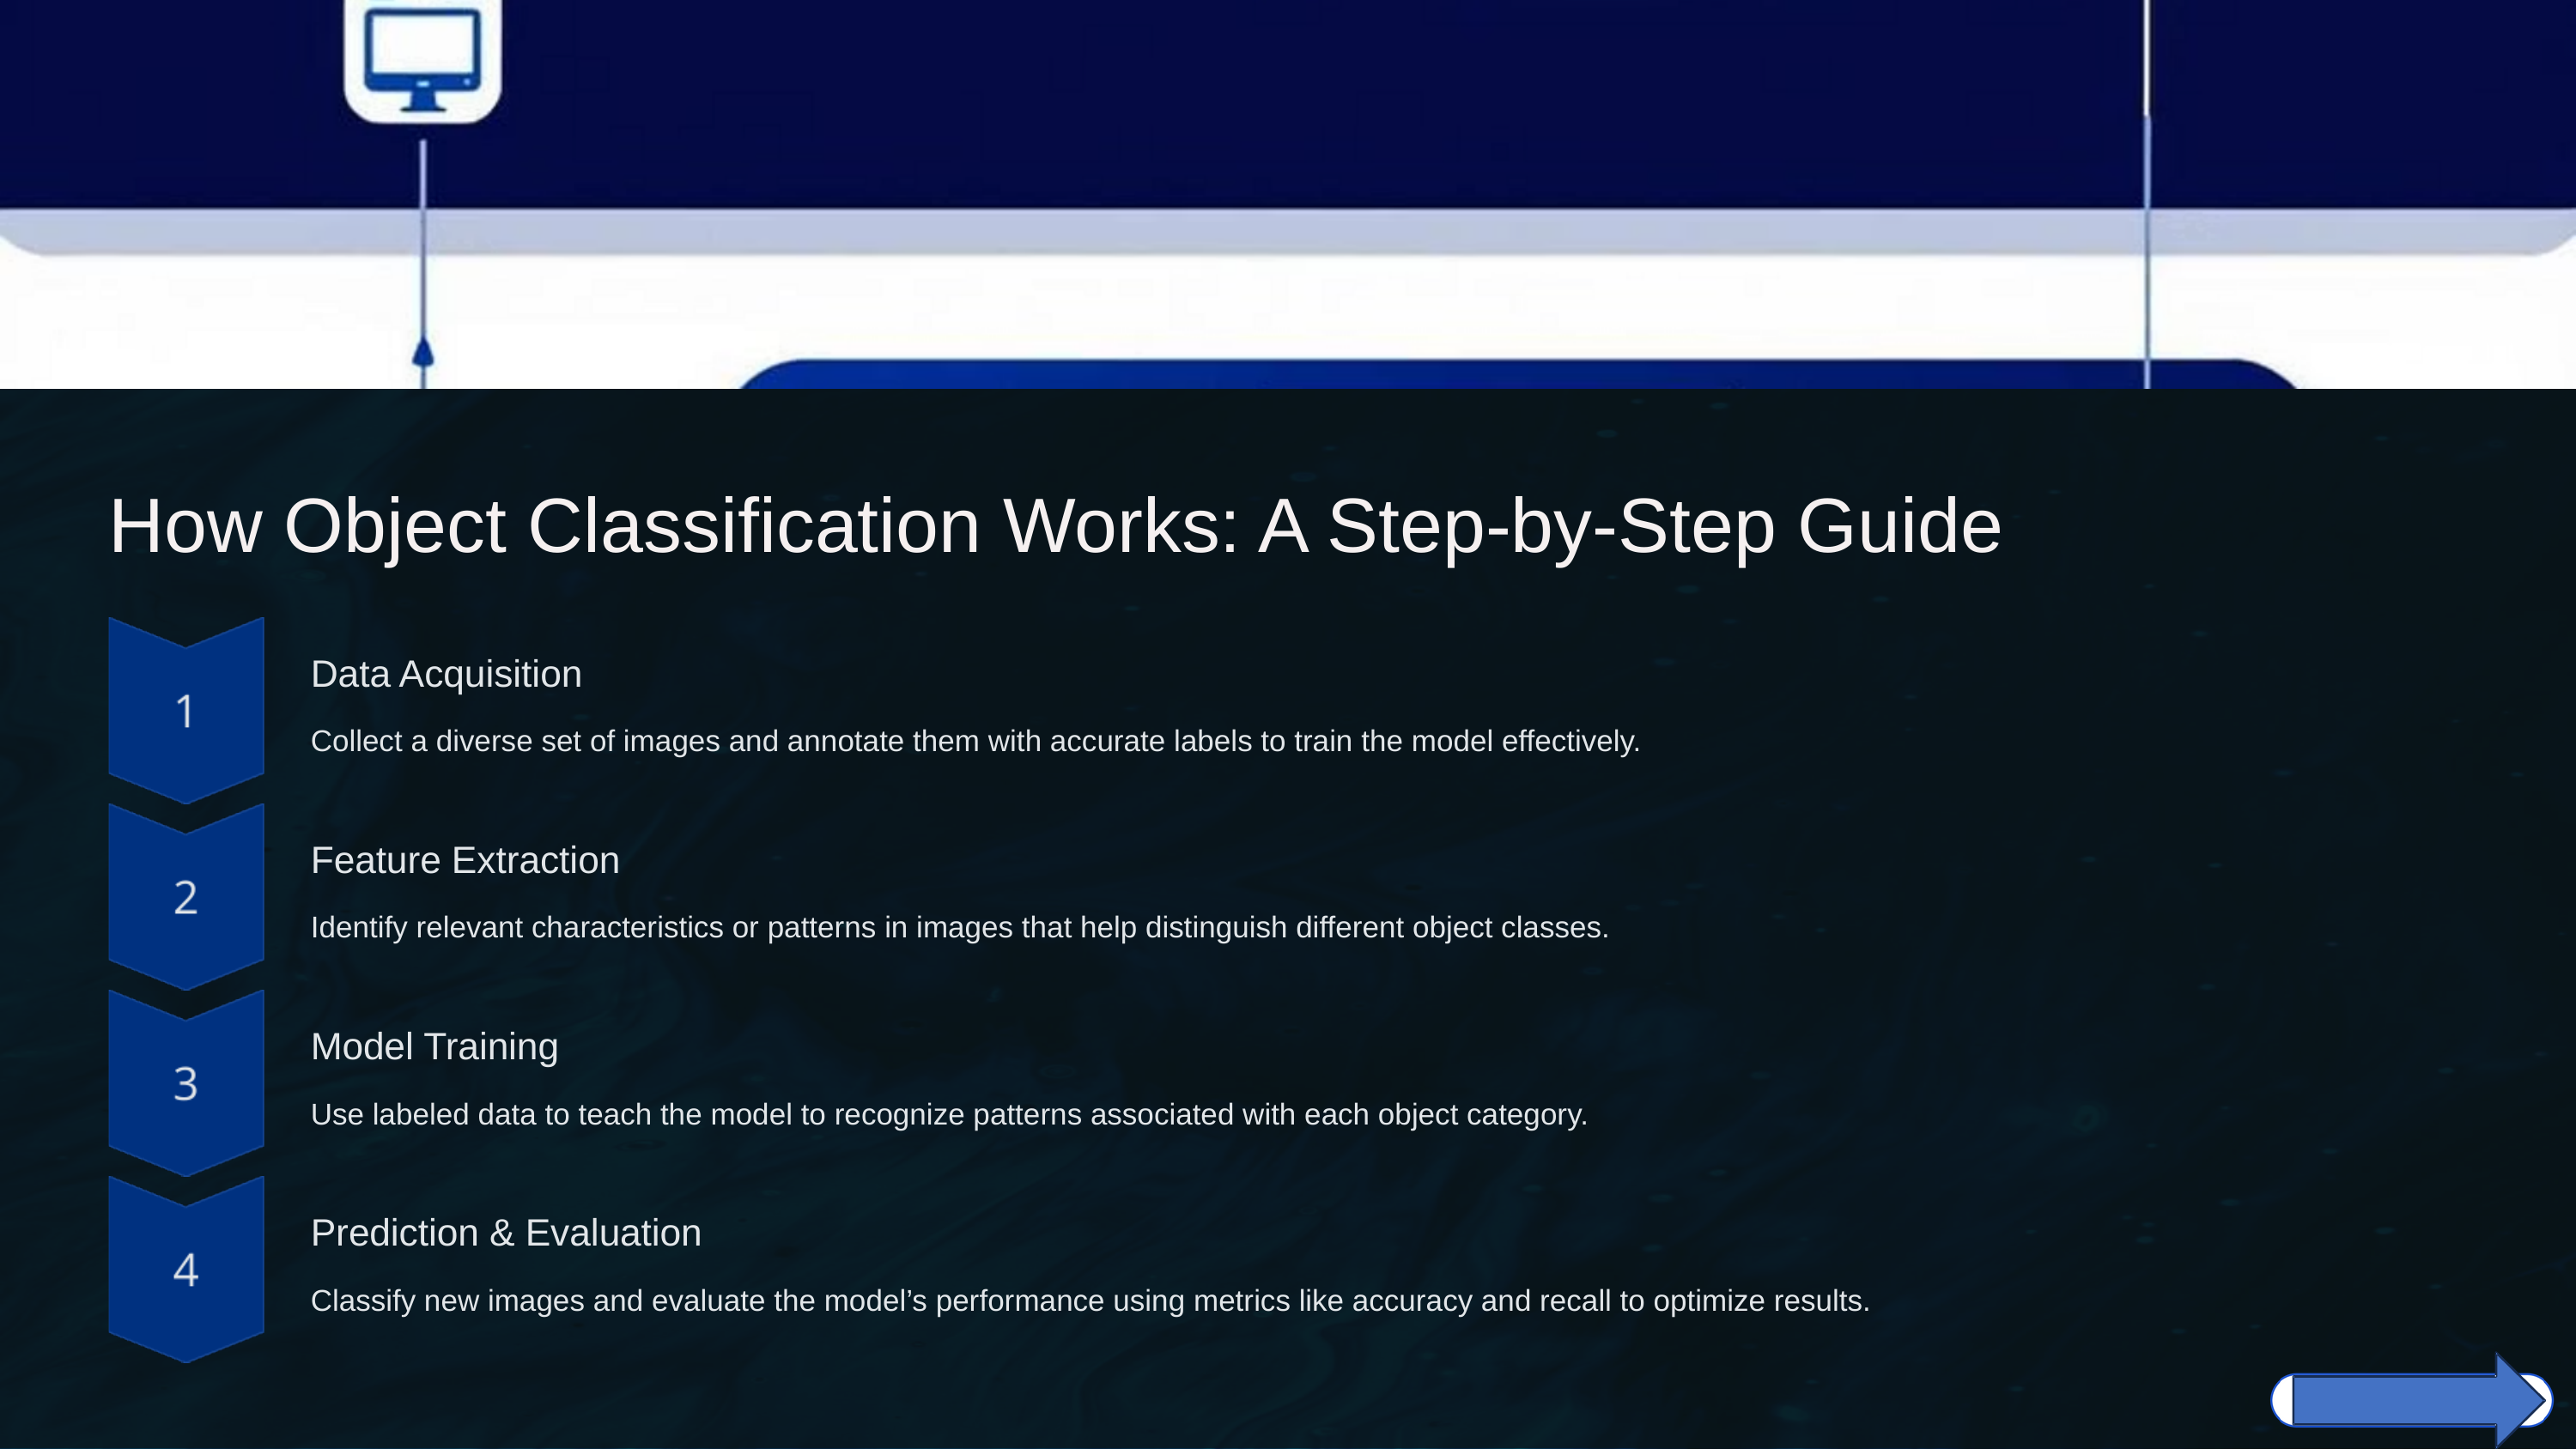

How Object Classification Works: A Step-by-Step Guide

Data Acquisition

Collect a diverse set of images and annotate them with accurate labels to train the model effectively.

Feature Extraction

Identify relevant characteristics or patterns in images that help distinguish different object classes.

Model Training

Use labeled data to teach the model to recognize patterns associated with each object category.

Prediction & Evaluation

Classify new images and evaluate the model’s performance using metrics like accuracy and recall to optimize results.